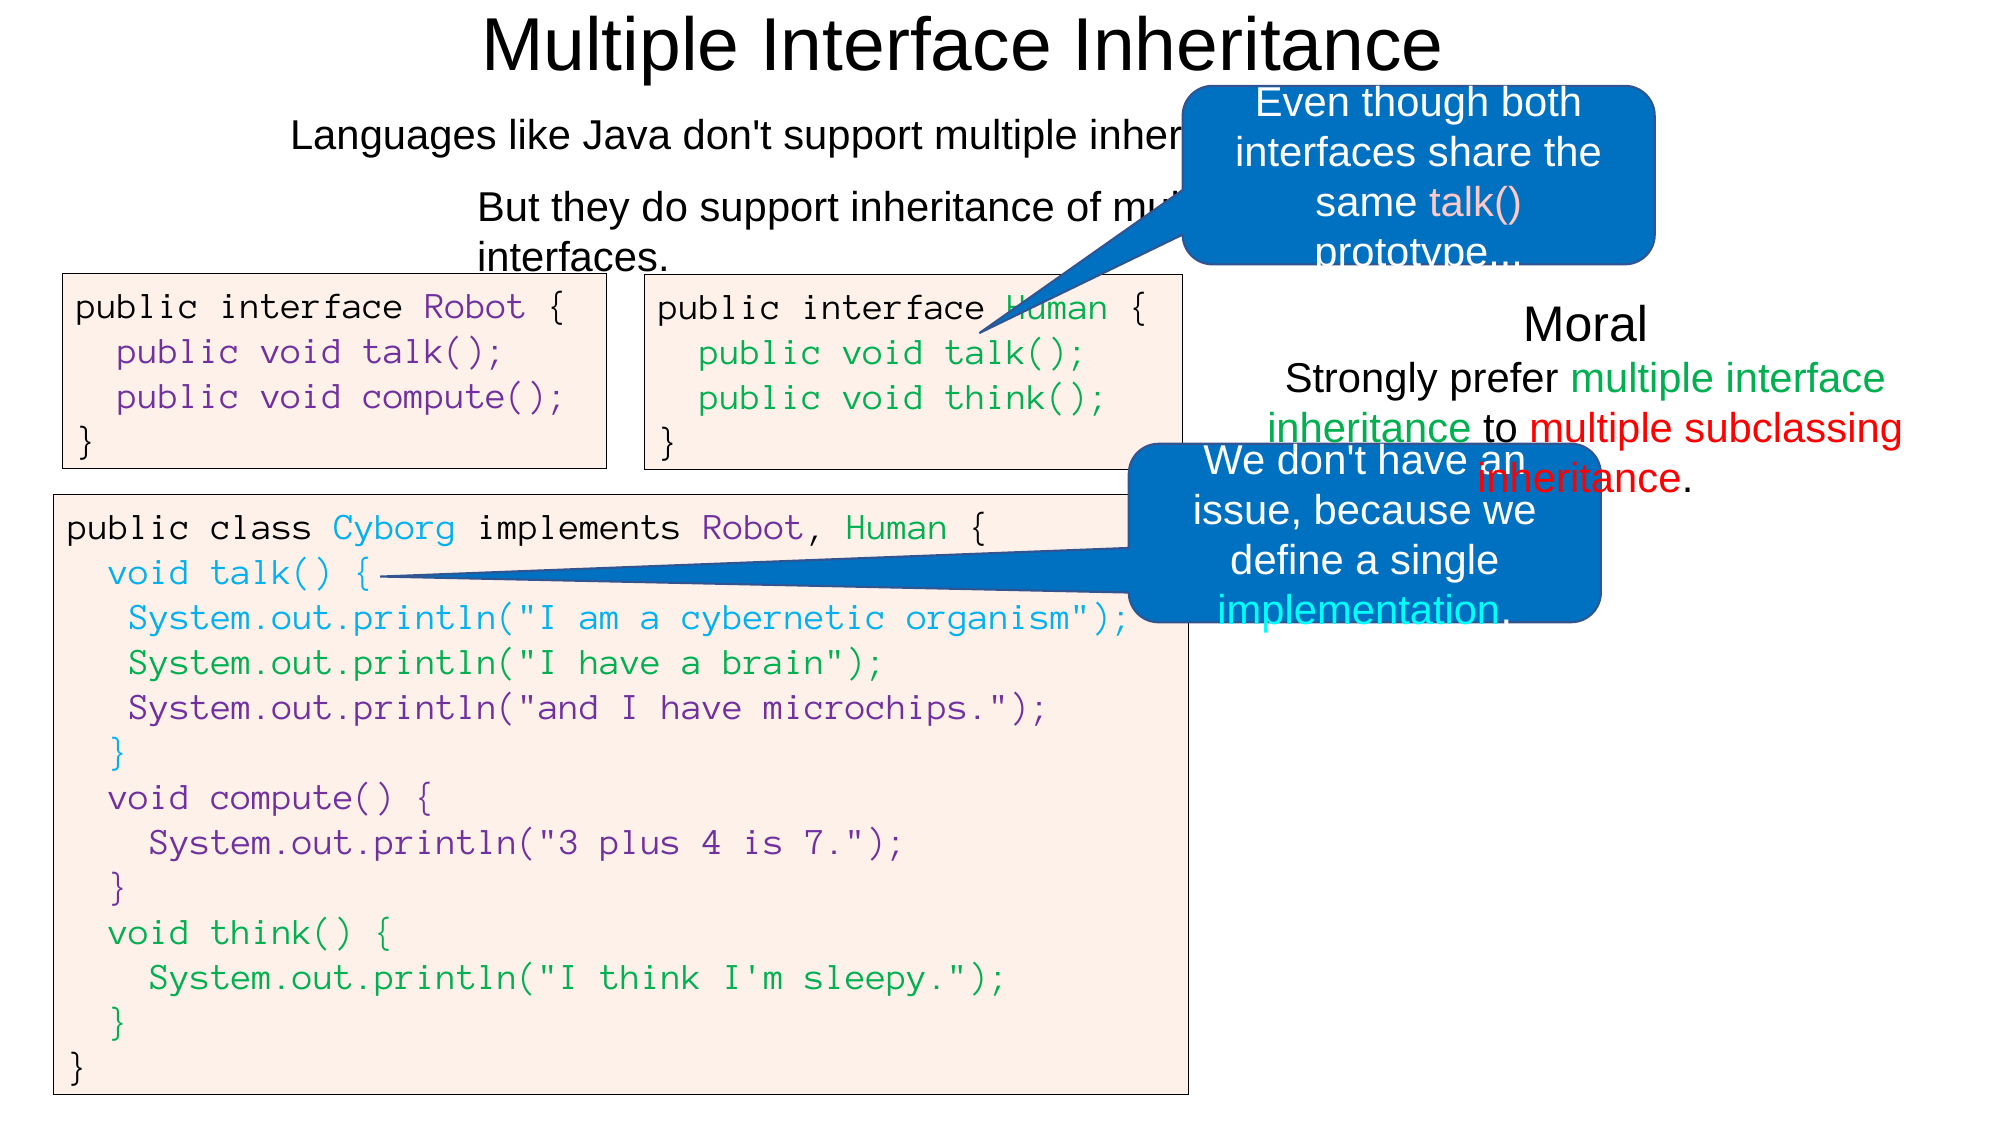

Multiple Interface Inheritance
Even though both interfaces share the same talk() prototype...
Languages like Java don't support multiple inheritance via subclassing...
But they do support inheritance of multiple interfaces.
public interface Robot {
  public void talk();
  public void compute();
}
public interface Human {
  public void talk();
  public void think();
}
Moral
Strongly prefer multiple interface inheritance to multiple subclassing inheritance.
We don't have an issue, because we define a single implementation.
public class Cyborg implements Robot, Human {
  void talk() {
   System.out.println("I am a cybernetic organism");
   System.out.println("I have a brain");
   System.out.println("and I have microchips.");
  }
  void compute() {
    System.out.println("3 plus 4 is 7.");
  }
  void think() {
    System.out.println("I think I'm sleepy.");
  }
}